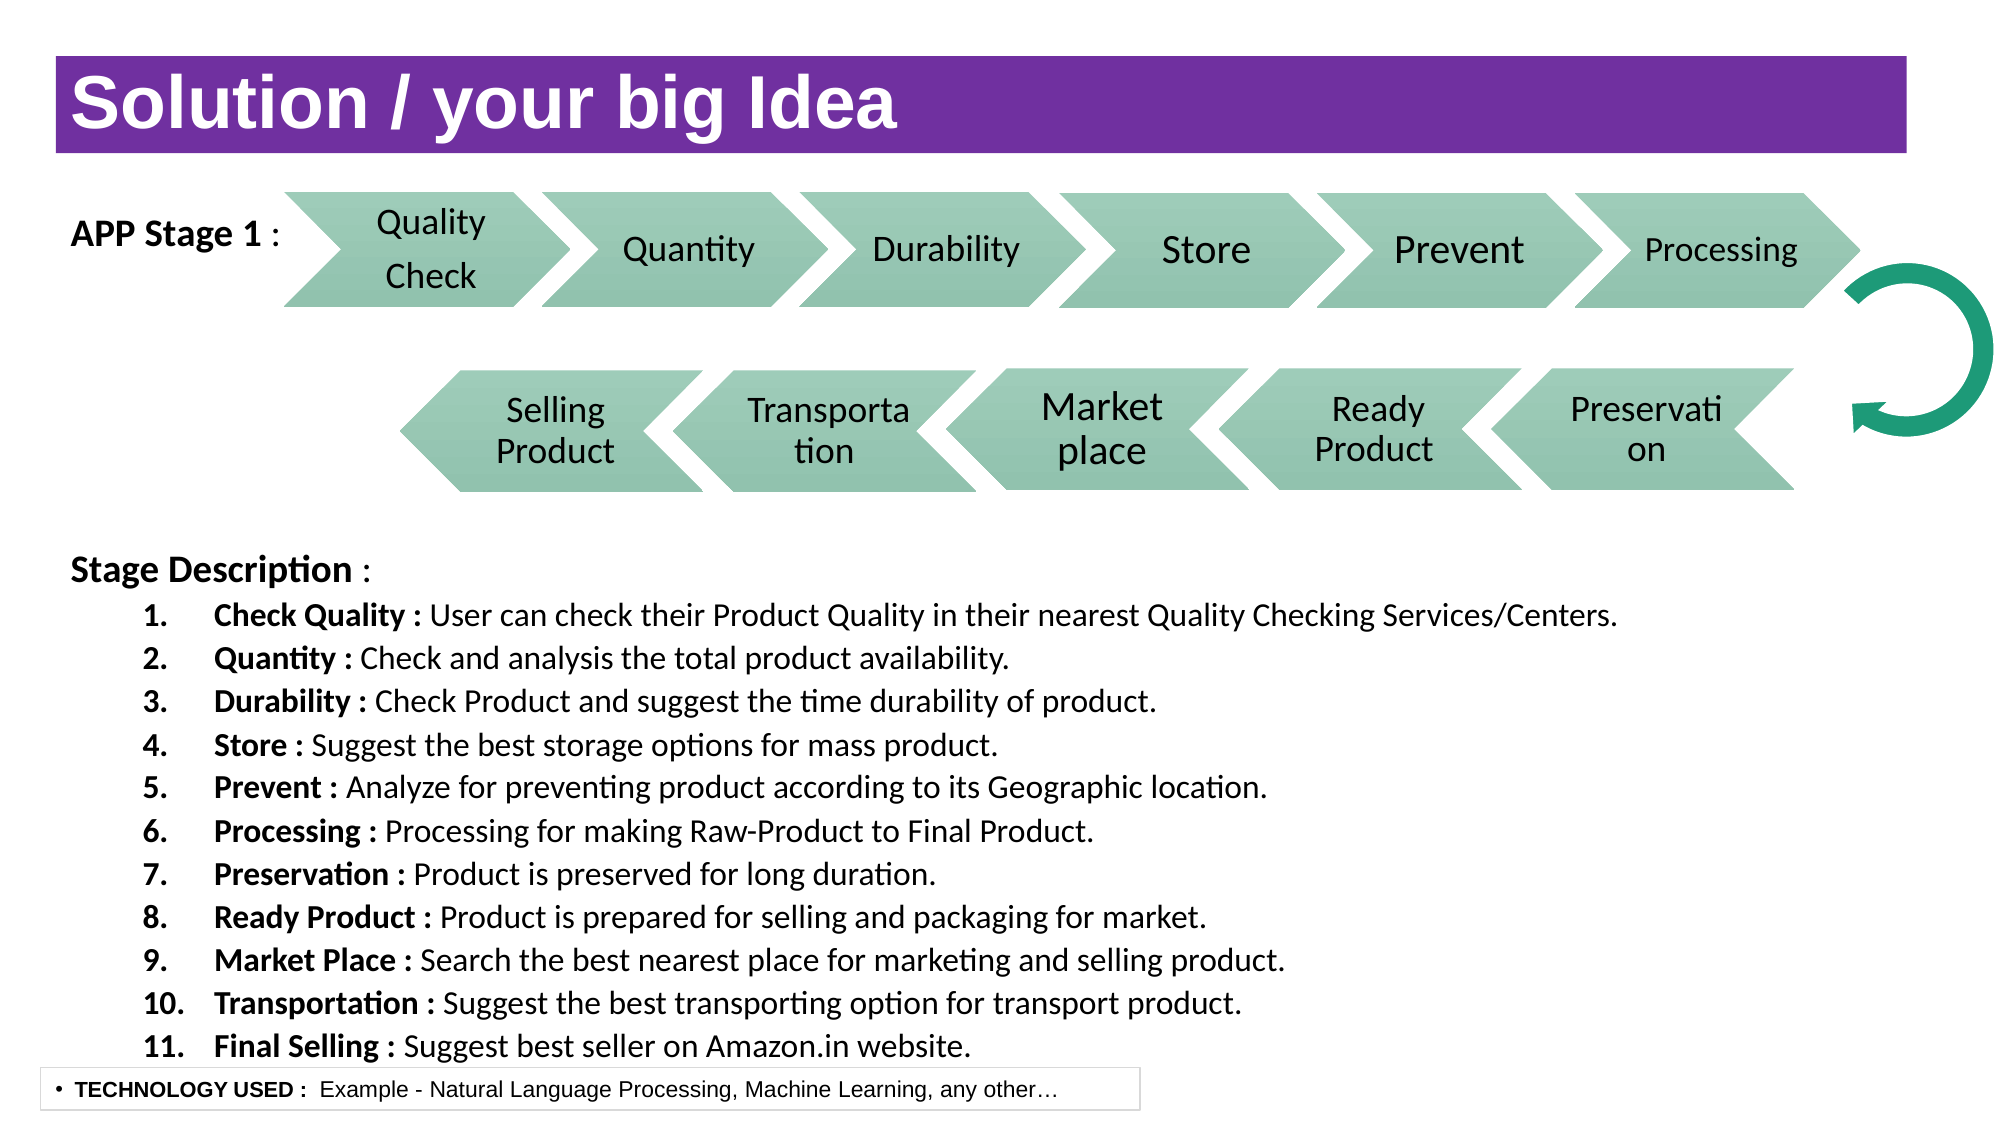

Solution / your big Idea
Quality
Check
Quantity
Durability
Store
Prevent
Processing
APP Stage 1 :

Stage Description :
Check Quality : User can check their Product Quality in their nearest Quality Checking Services/Centers.
Quantity : Check and analysis the total product availability.
Durability : Check Product and suggest the time durability of product.
Store : Suggest the best storage options for mass product.
Prevent : Analyze for preventing product according to its Geographic location.
Processing : Processing for making Raw-Product to Final Product.
Preservation : Product is preserved for long duration.
Ready Product : Product is prepared for selling and packaging for market.
Market Place : Search the best nearest place for marketing and selling product.
Transportation : Suggest the best transporting option for transport product.
Final Selling : Suggest best seller on Amazon.in website.

Preservation
 Ready Product
Market place
Transportation
Selling Product
TECHNOLOGY USED :  Example - Natural Language Processing, Machine Learning, any other…